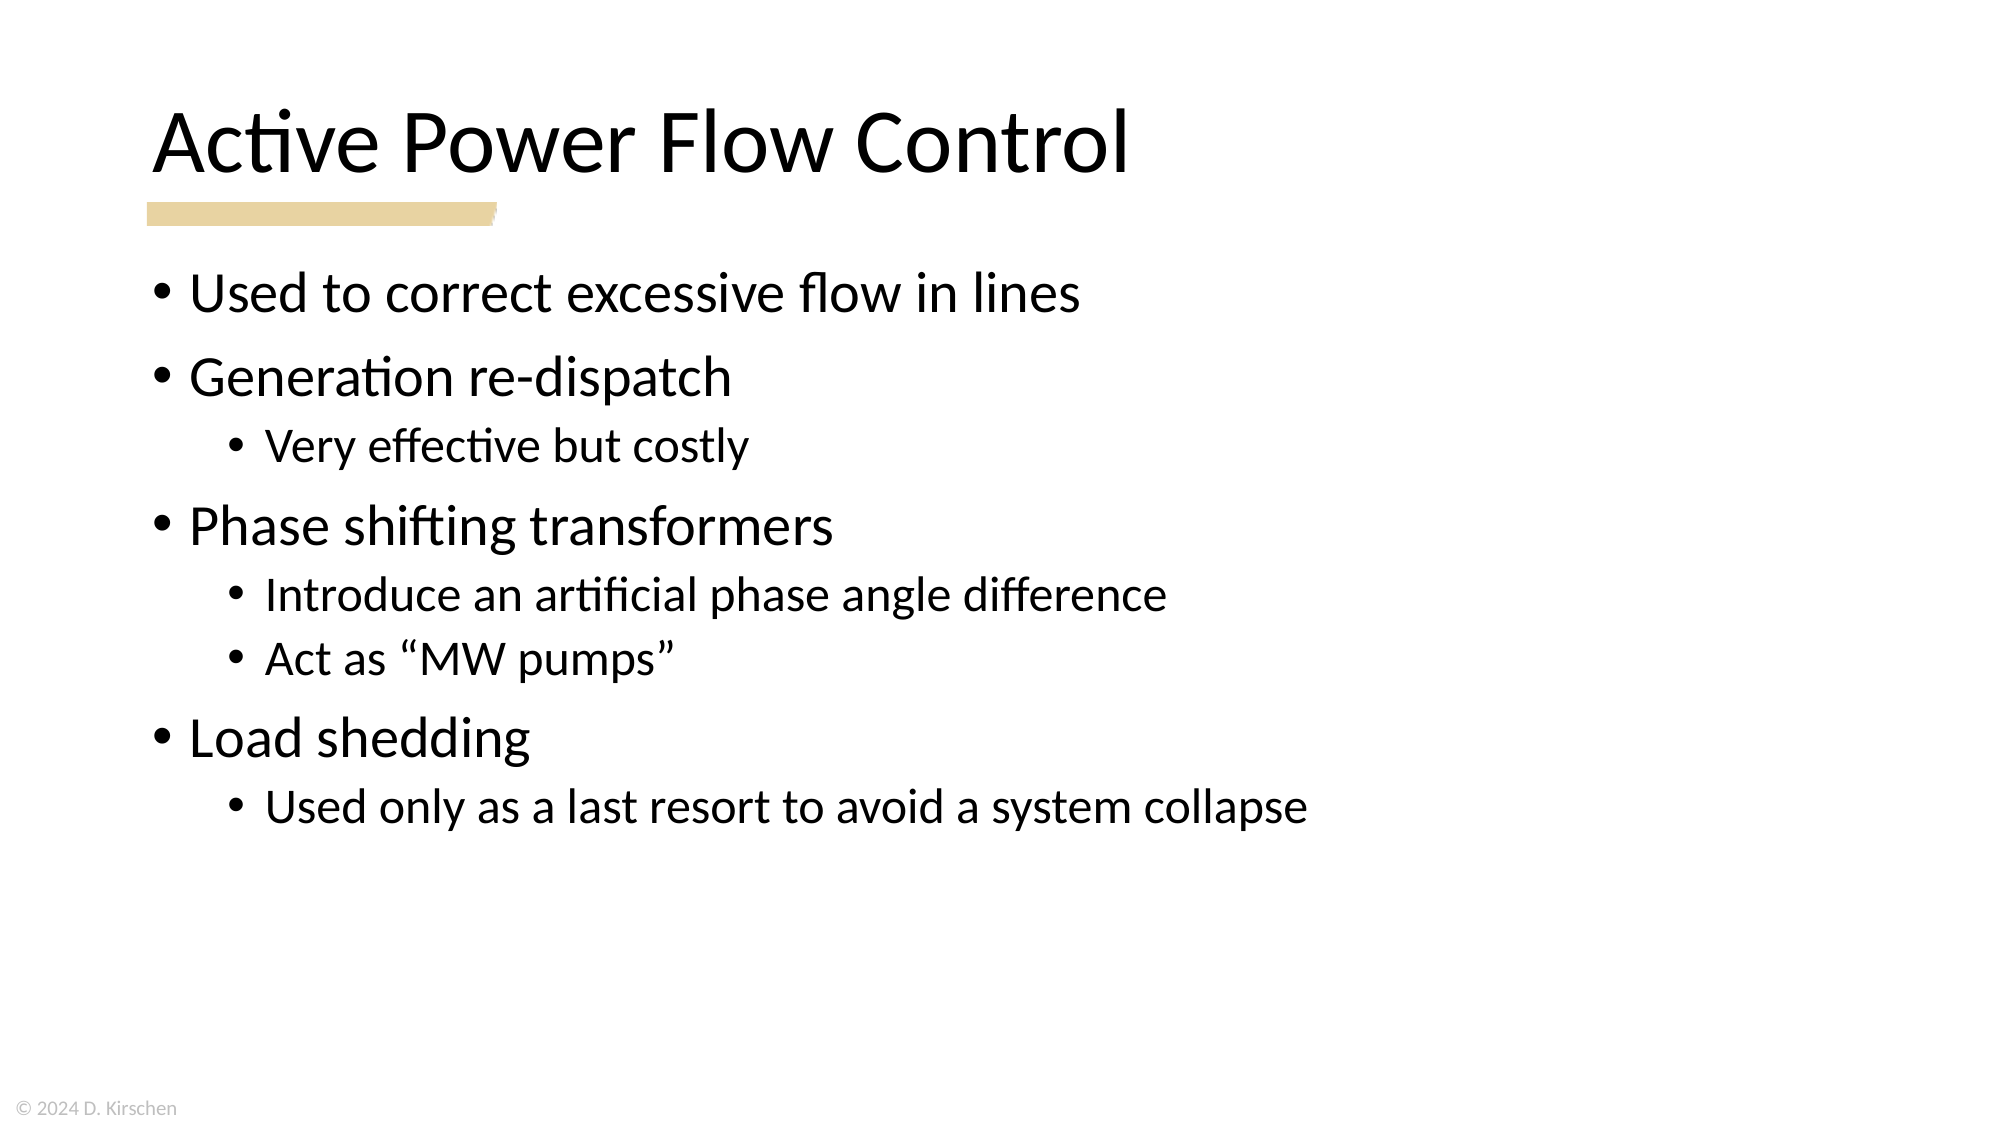

# Active Power Flow Control
Used to correct excessive flow in lines
Generation re-dispatch
Very effective but costly
Phase shifting transformers
Introduce an artificial phase angle difference
Act as “MW pumps”
Load shedding
Used only as a last resort to avoid a system collapse
© 2024 D. Kirschen